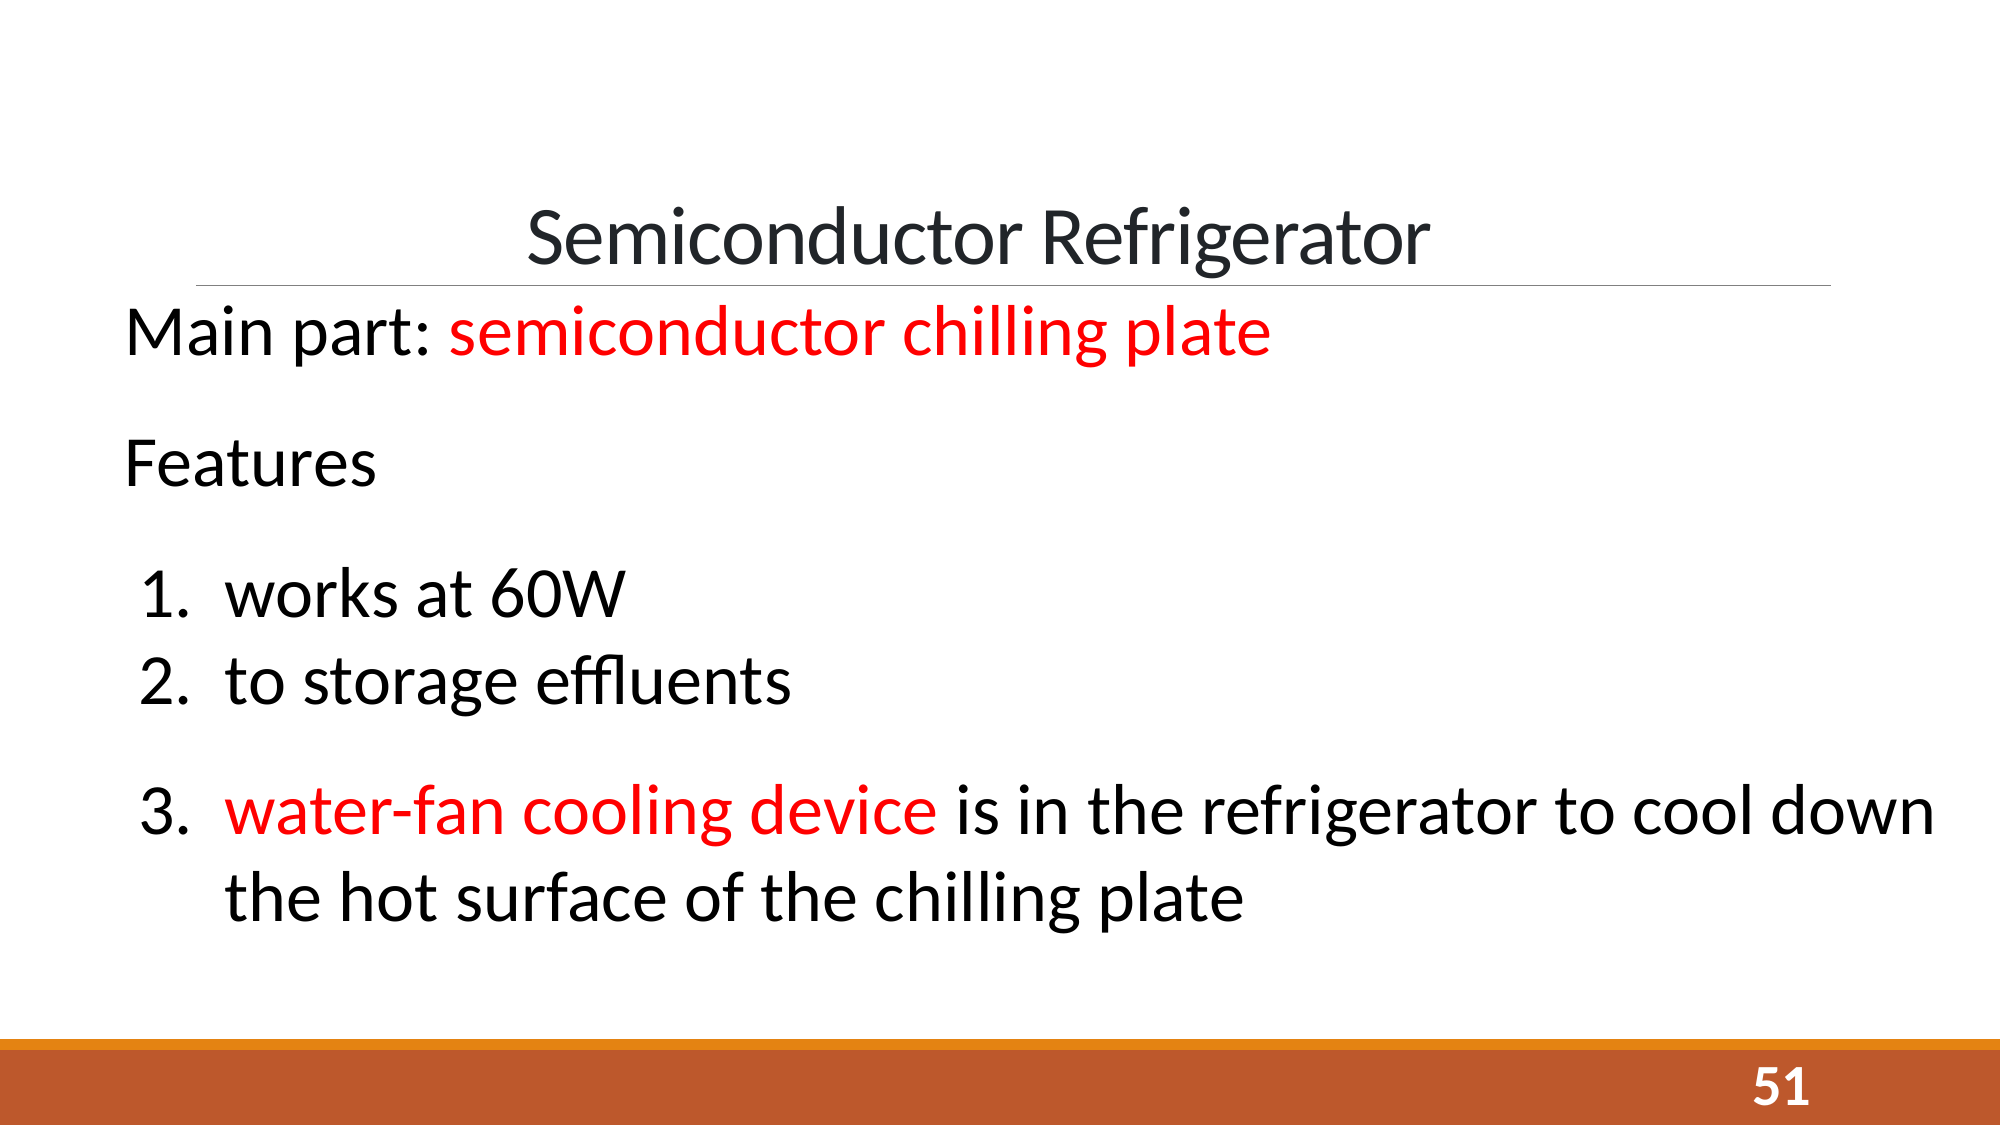

# Semiconductor Refrigerator
Main part: semiconductor chilling plate
Features
works at 60W
to storage effluents
water-fan cooling device is in the refrigerator to cool down the hot surface of the chilling plate
51